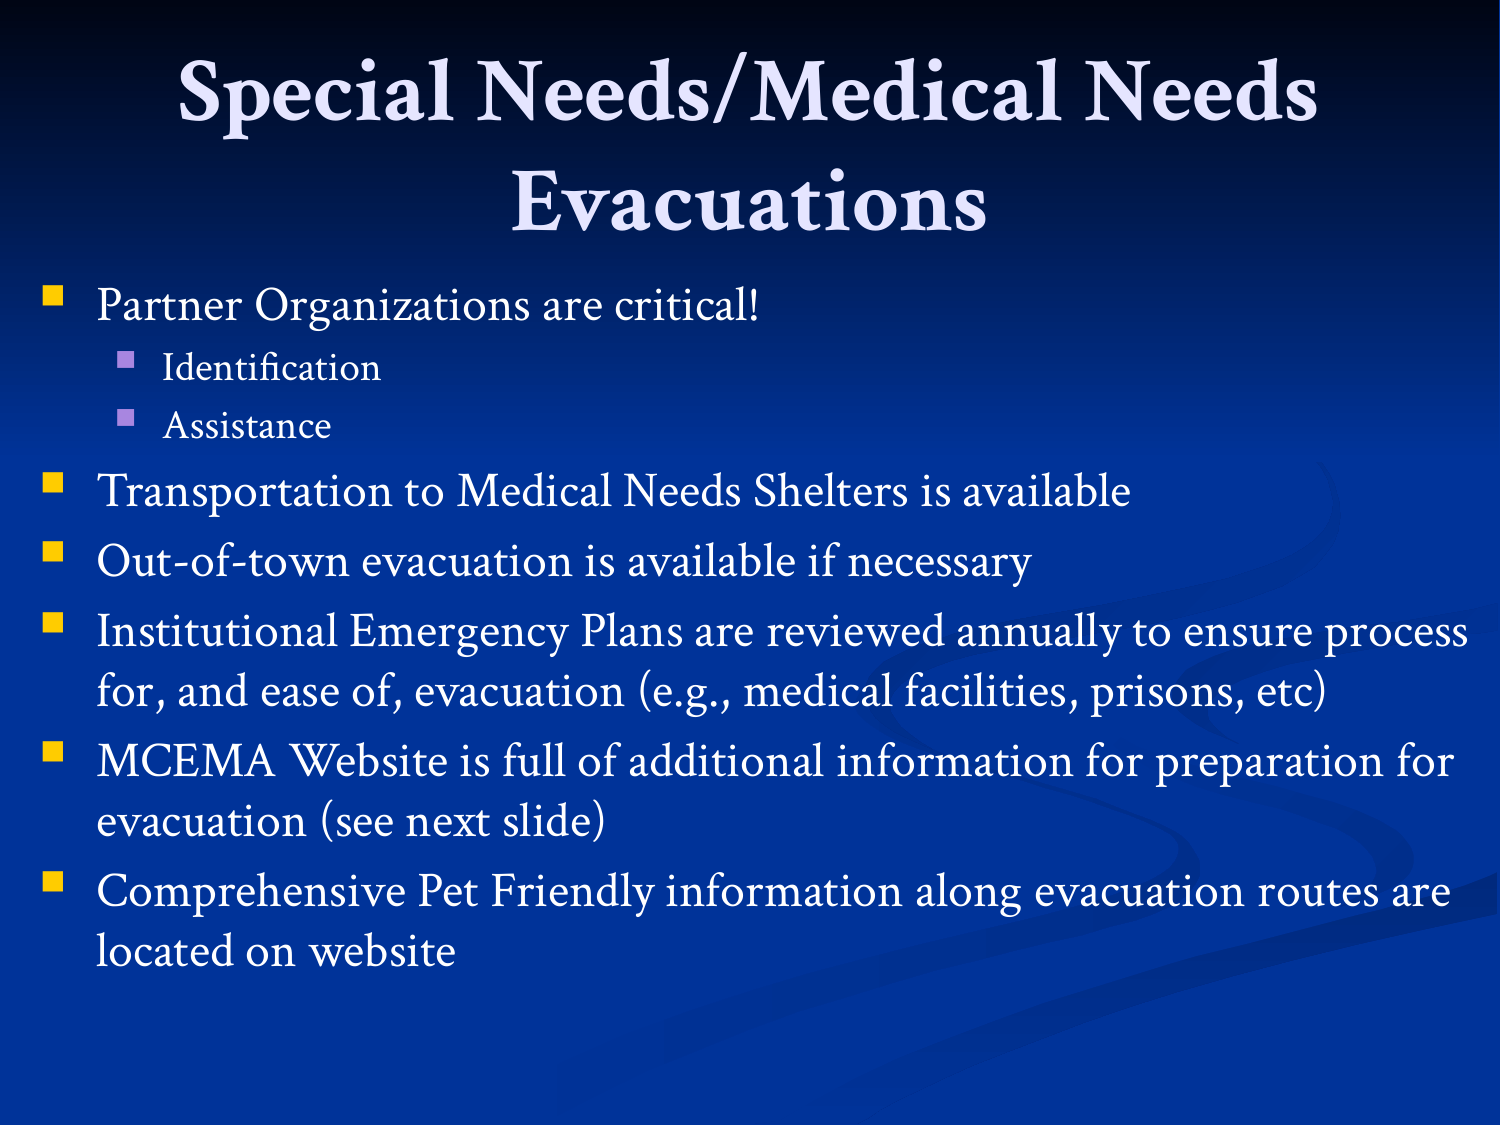

# Special Needs/Medical Needs Evacuations
Partner Organizations are critical!
Identification
Assistance
Transportation to Medical Needs Shelters is available
Out-of-town evacuation is available if necessary
Institutional Emergency Plans are reviewed annually to ensure process for, and ease of, evacuation (e.g., medical facilities, prisons, etc)
MCEMA Website is full of additional information for preparation for evacuation (see next slide)
Comprehensive Pet Friendly information along evacuation routes are located on website